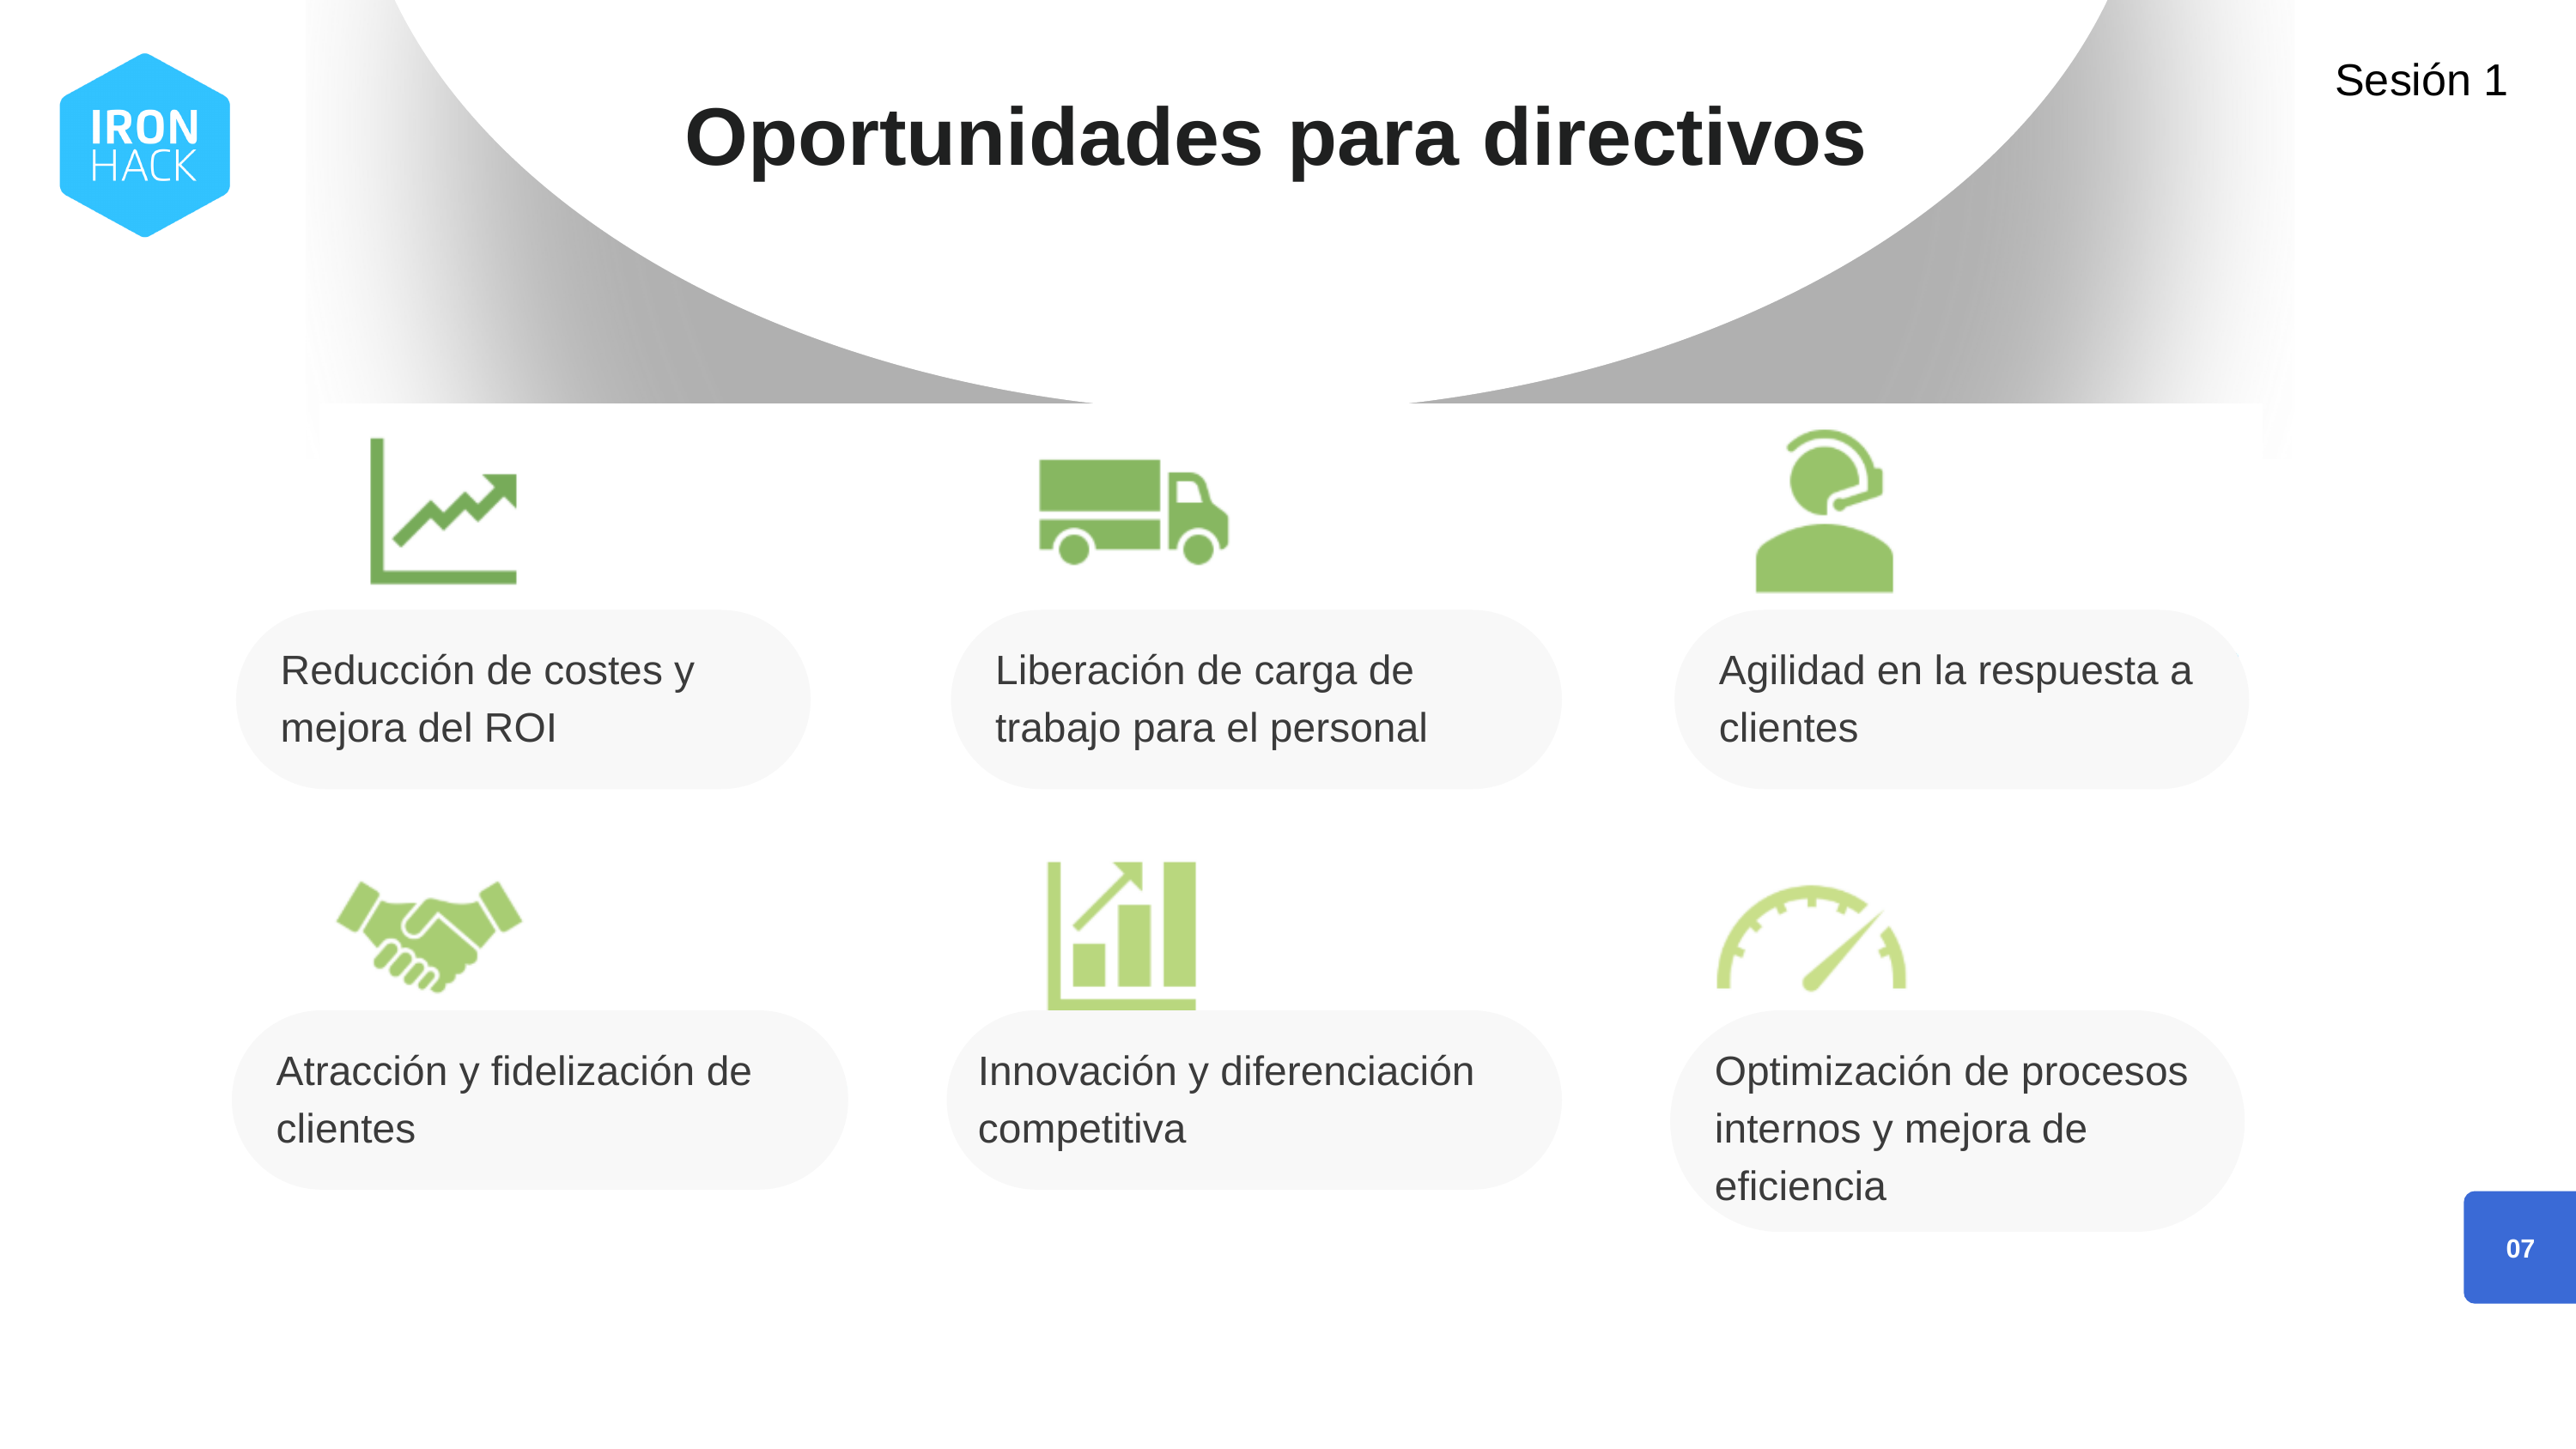

Sesión 1
Oportunidades para directivos

Reducción de costes y mejora del ROI
Liberación de carga de trabajo para el personal
Agilidad en la respuesta a clientes

Atracción y fidelización de clientes
Innovación y diferenciación competitiva
Optimización de procesos internos y mejora de eficiencia

07